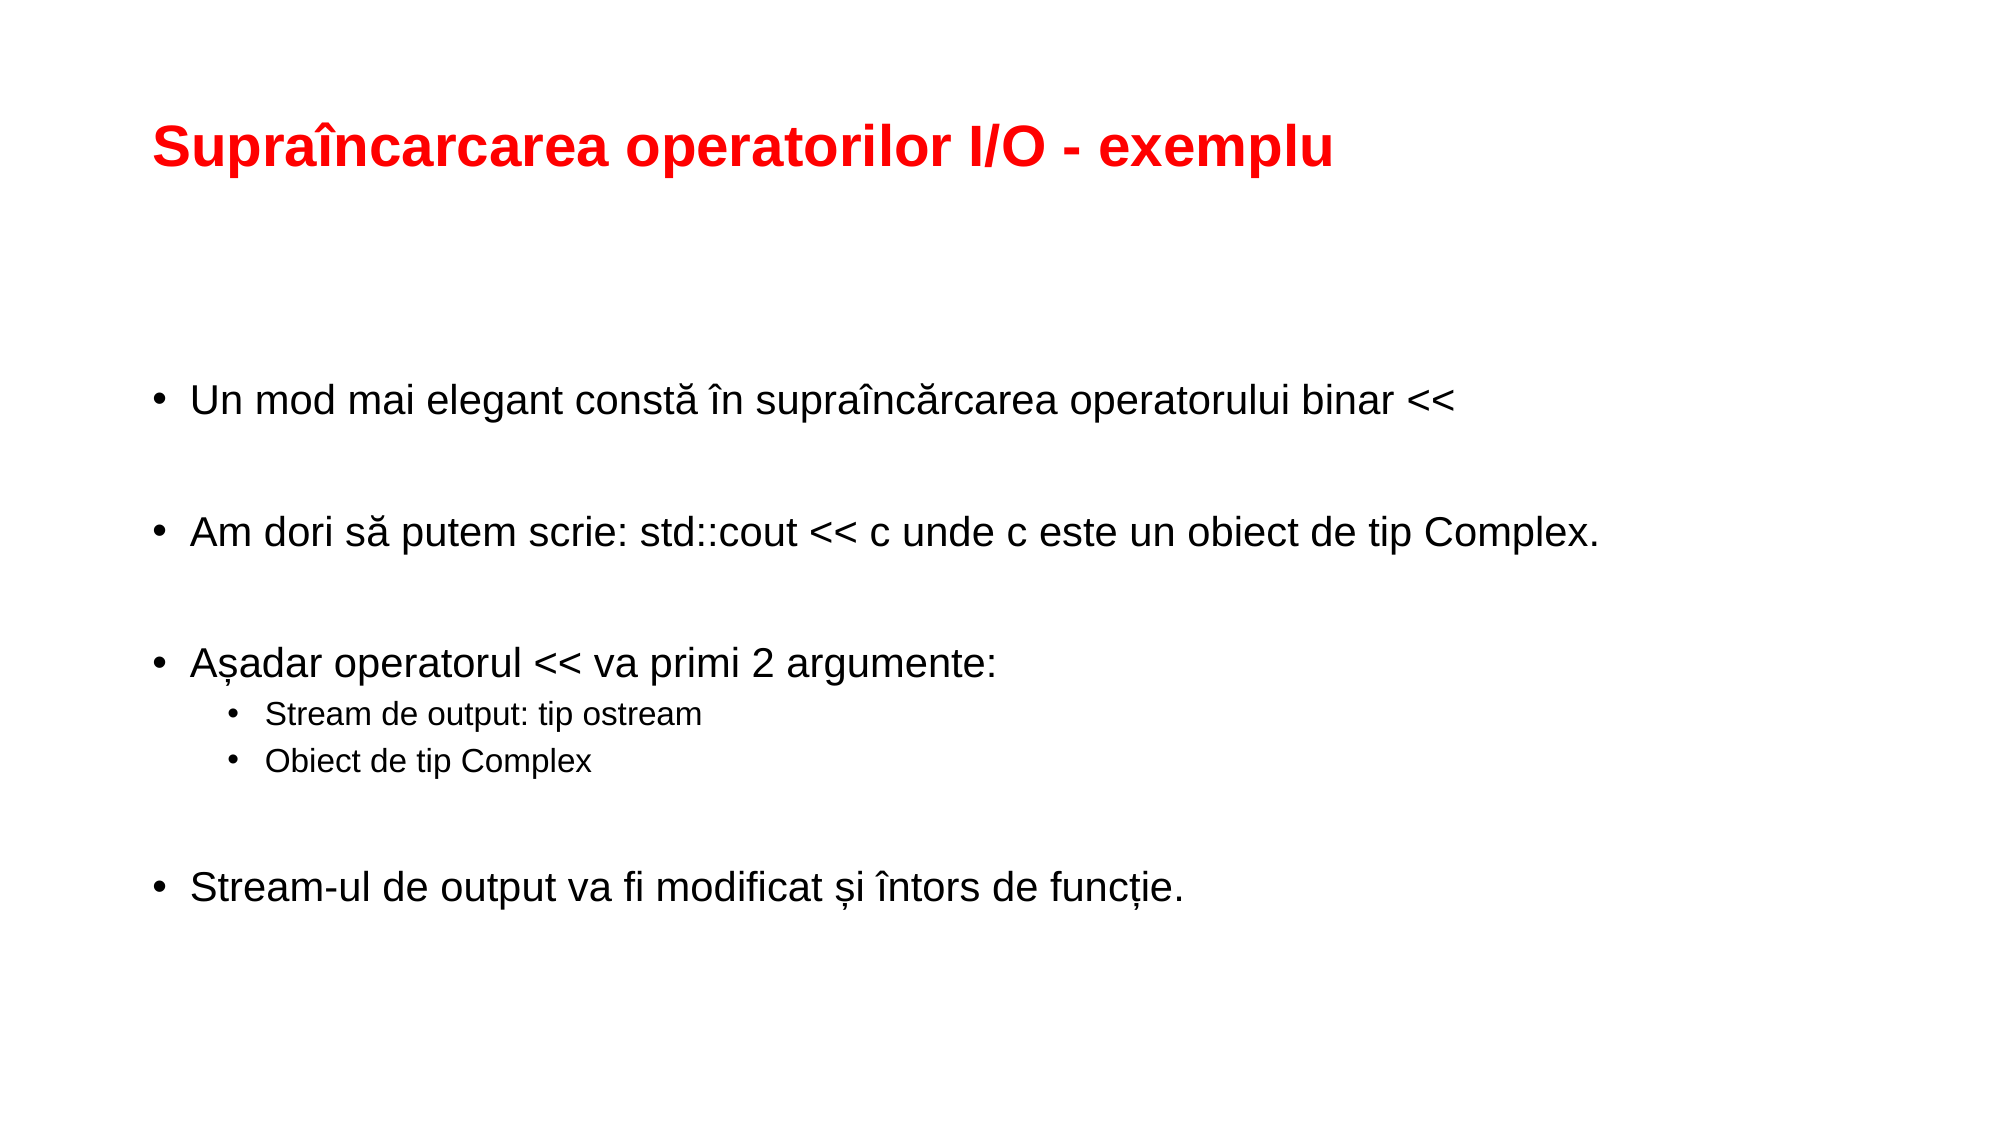

# Supraîncarcarea operatorilor I/O - exemplu
Un mod mai elegant constă în supraîncărcarea operatorului binar <<

Am dori să putem scrie: std::cout << c unde c este un obiect de tip Complex.

Așadar operatorul << va primi 2 argumente:
Stream de output: tip ostream
Obiect de tip Complex

Stream-ul de output va fi modificat și întors de funcție.